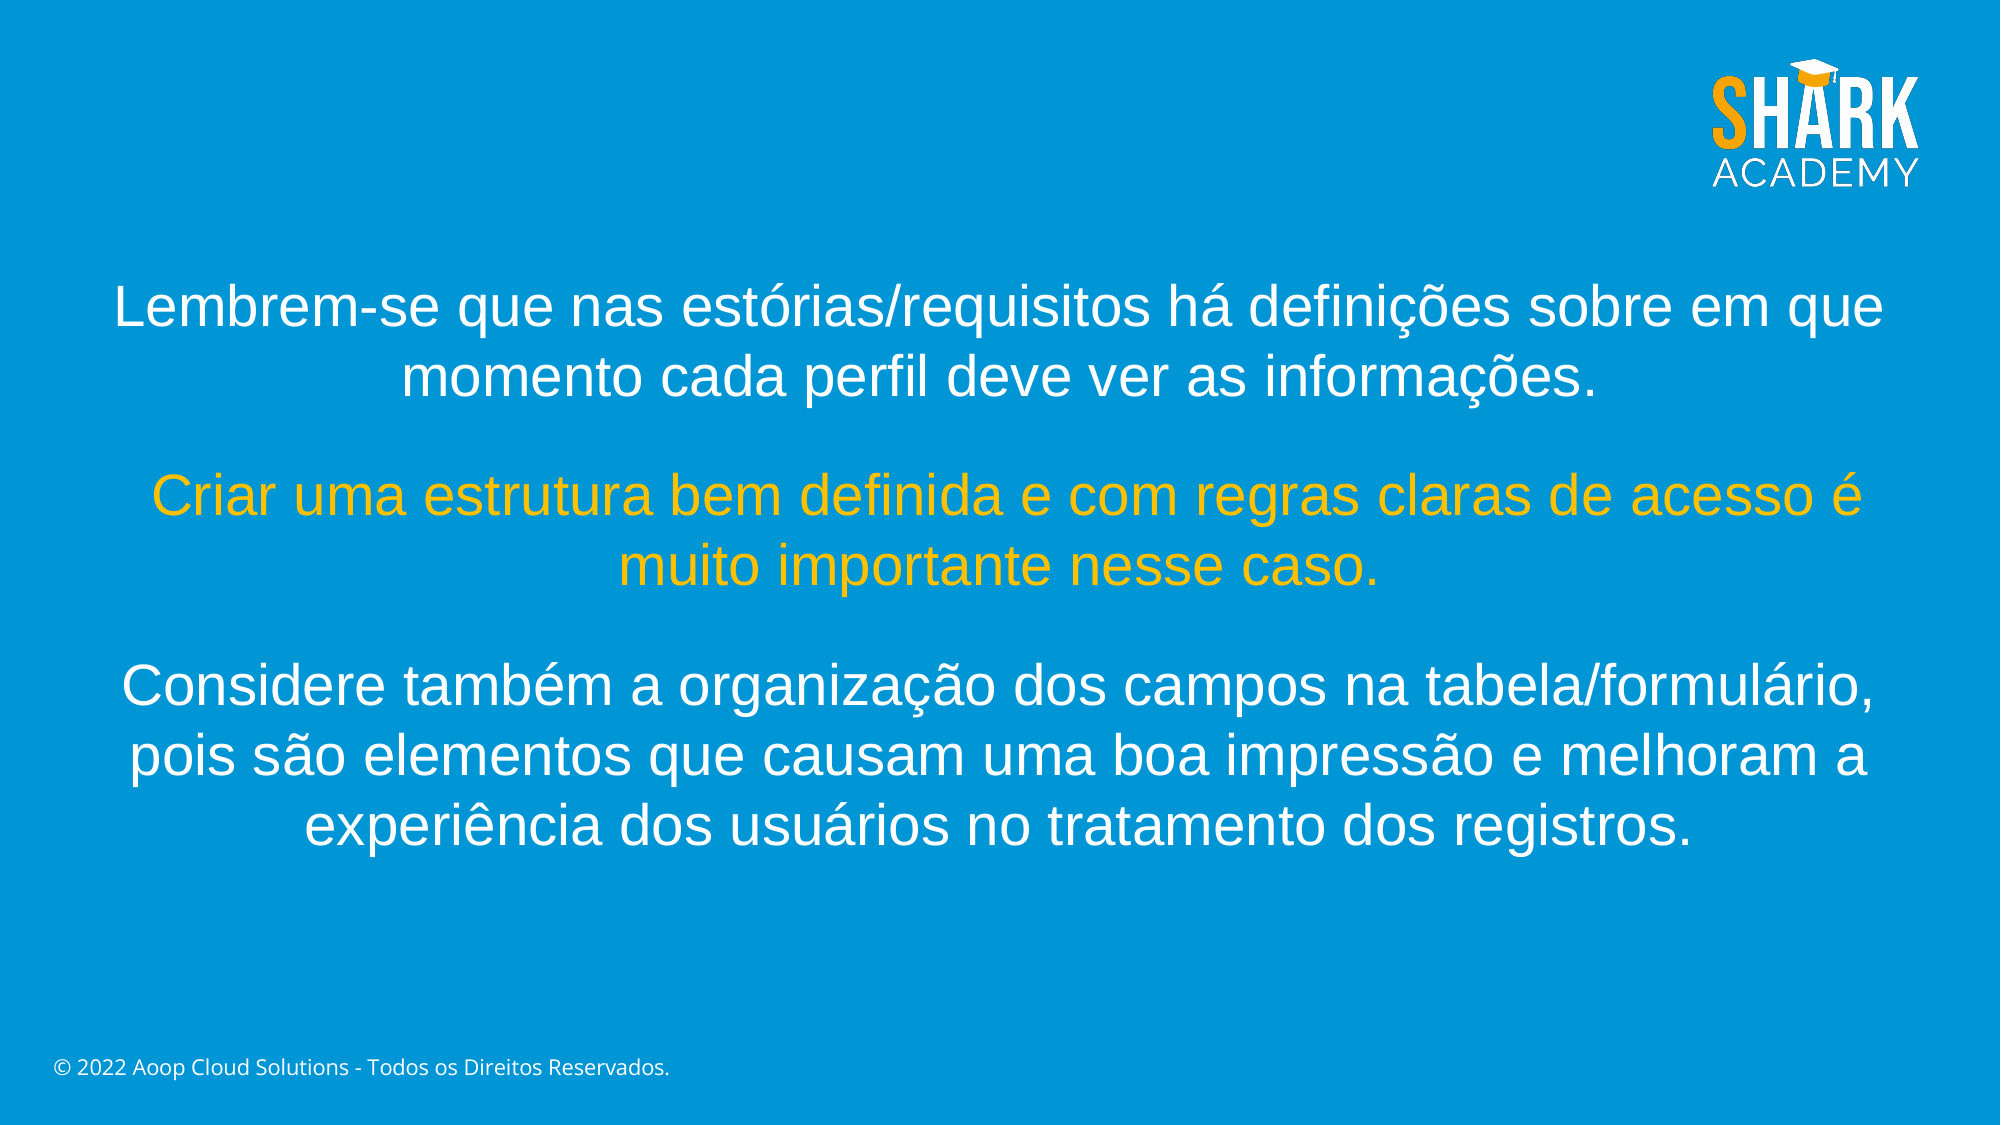

Lembrem-se que nas estórias/requisitos há definições sobre em que momento cada perfil deve ver as informações.
 Criar uma estrutura bem definida e com regras claras de acesso é muito importante nesse caso.
Considere também a organização dos campos na tabela/formulário, pois são elementos que causam uma boa impressão e melhoram a experiência dos usuários no tratamento dos registros.